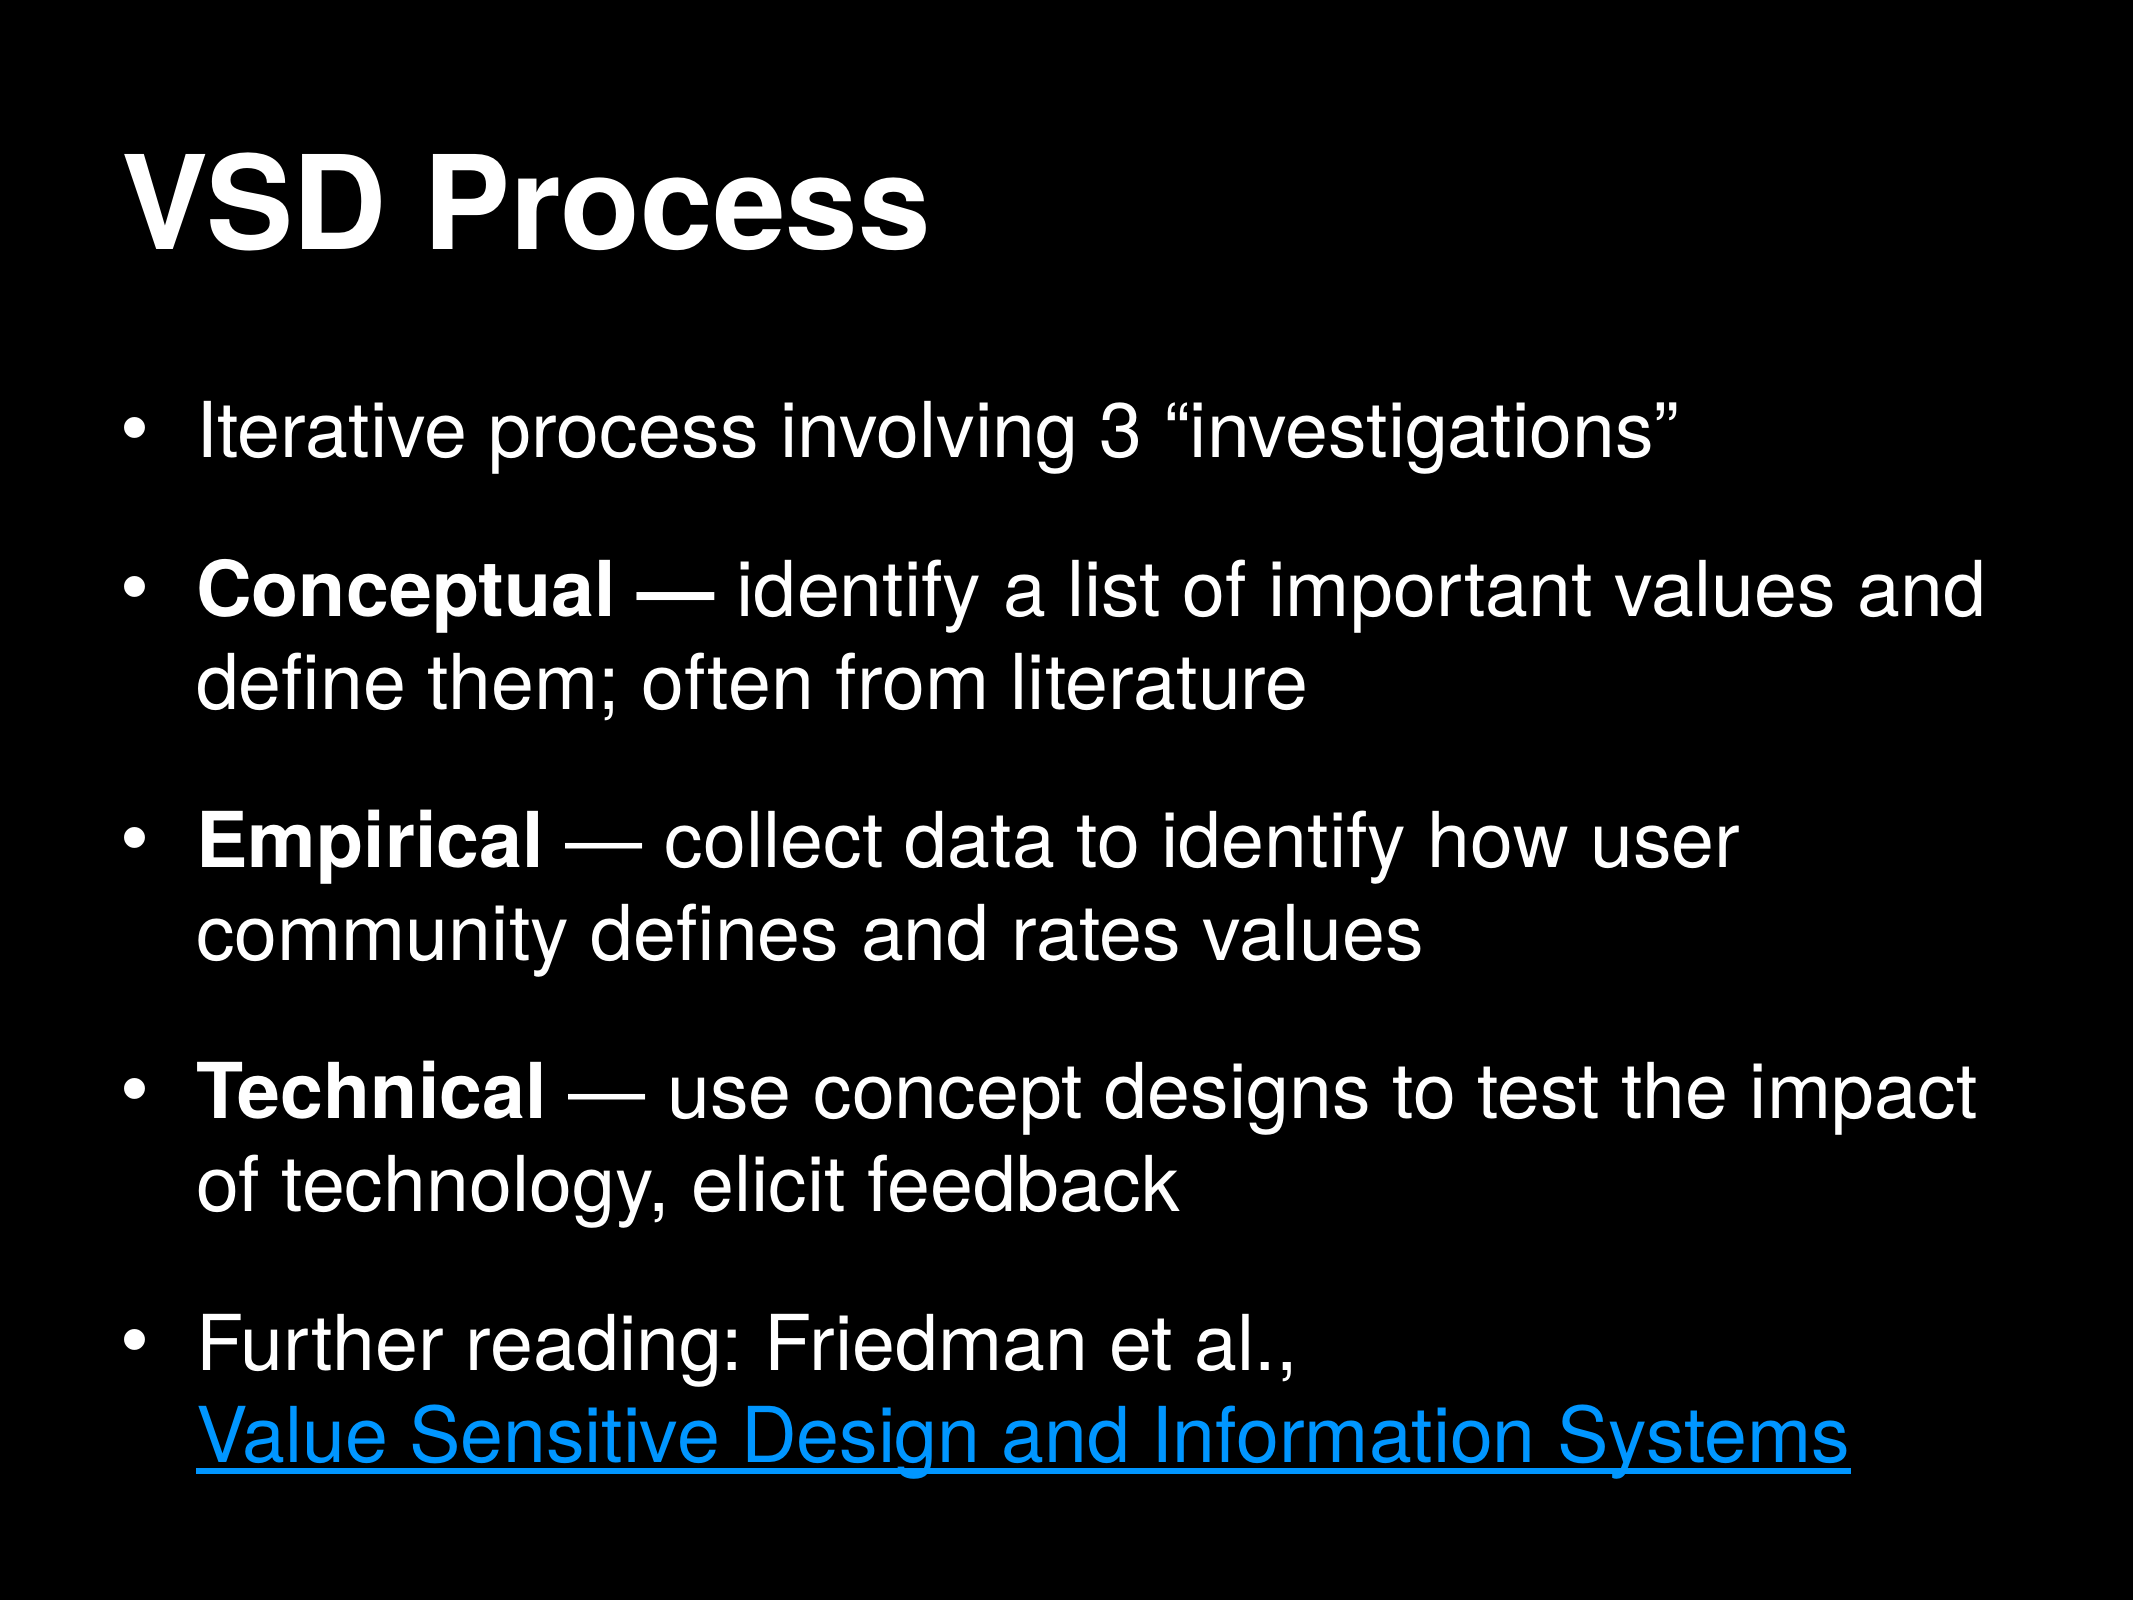

# VSD Process
Iterative process involving 3 “investigations”
Conceptual — identify a list of important values and define them; often from literature
Empirical — collect data to identify how user community defines and rates values
Technical — use concept designs to test the impact of technology, elicit feedback
Further reading: Friedman et al., Value Sensitive Design and Information Systems